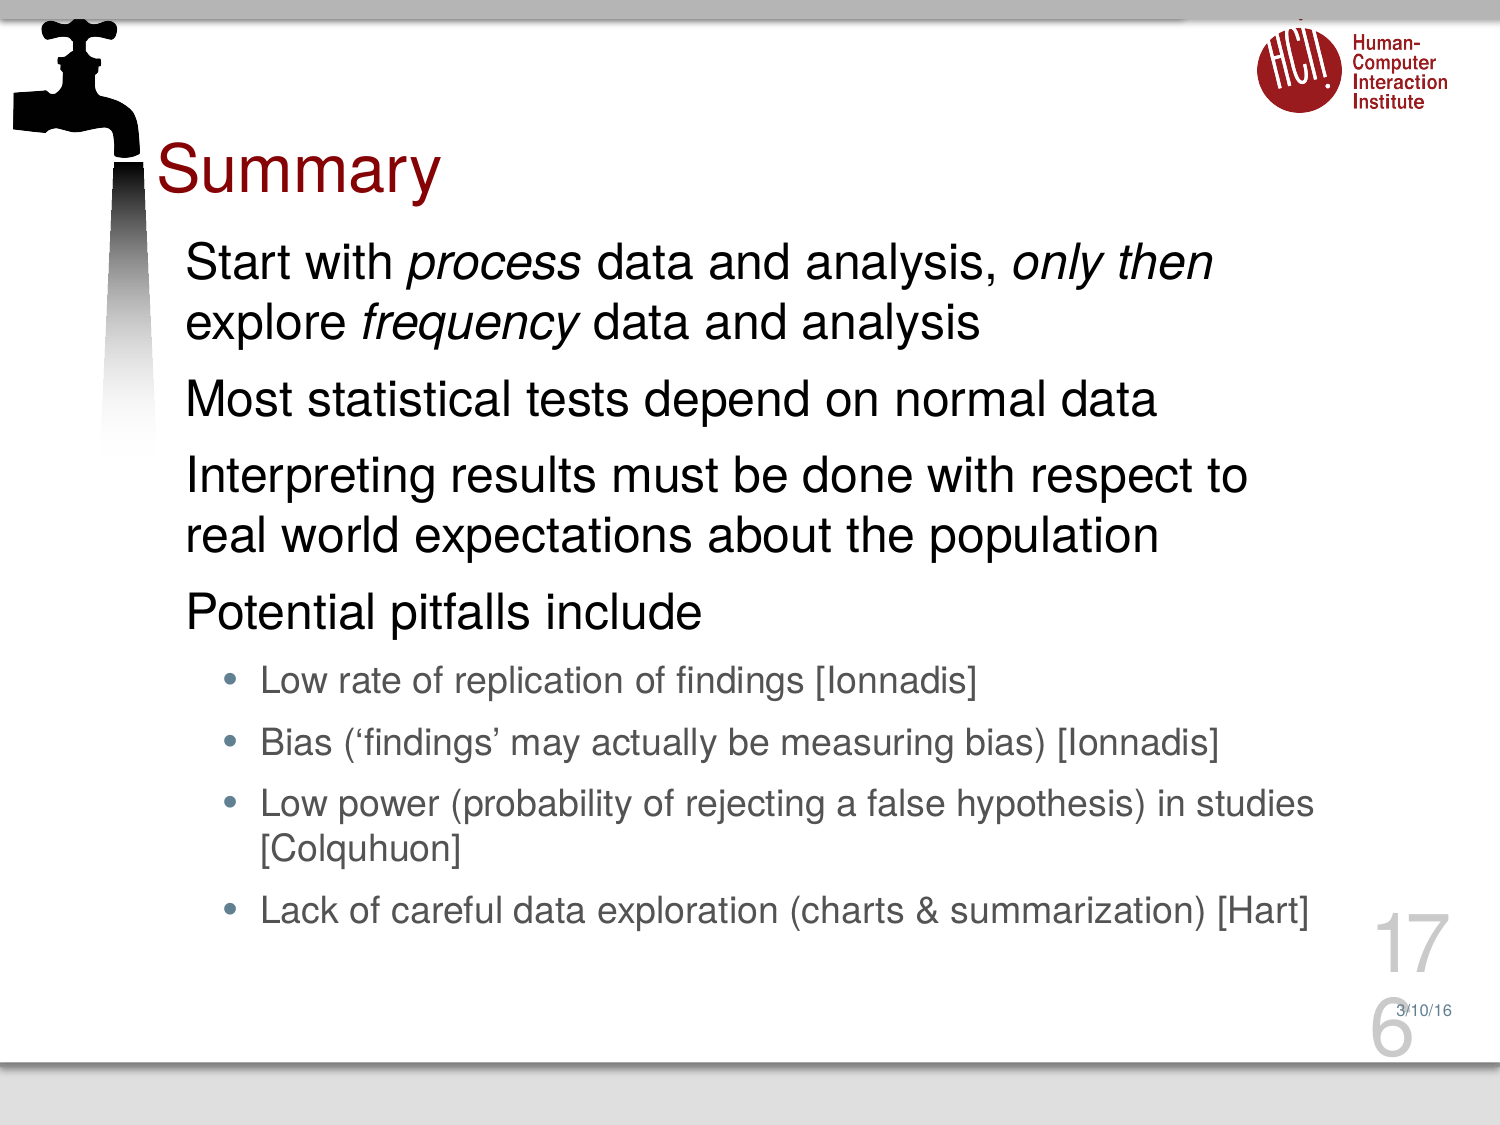

# Summary
Start with process data and analysis, only then explore frequency data and analysis
Most statistical tests depend on normal data
Interpreting results must be done with respect to real world expectations about the population
Potential pitfalls include
Low rate of replication of findings [Ionnadis]
Bias (‘findings’ may actually be measuring bias) [Ionnadis]
Low power (probability of rejecting a false hypothesis) in studies [Colquhuon]
Lack of careful data exploration (charts & summarization) [Hart]

176
3/10/16